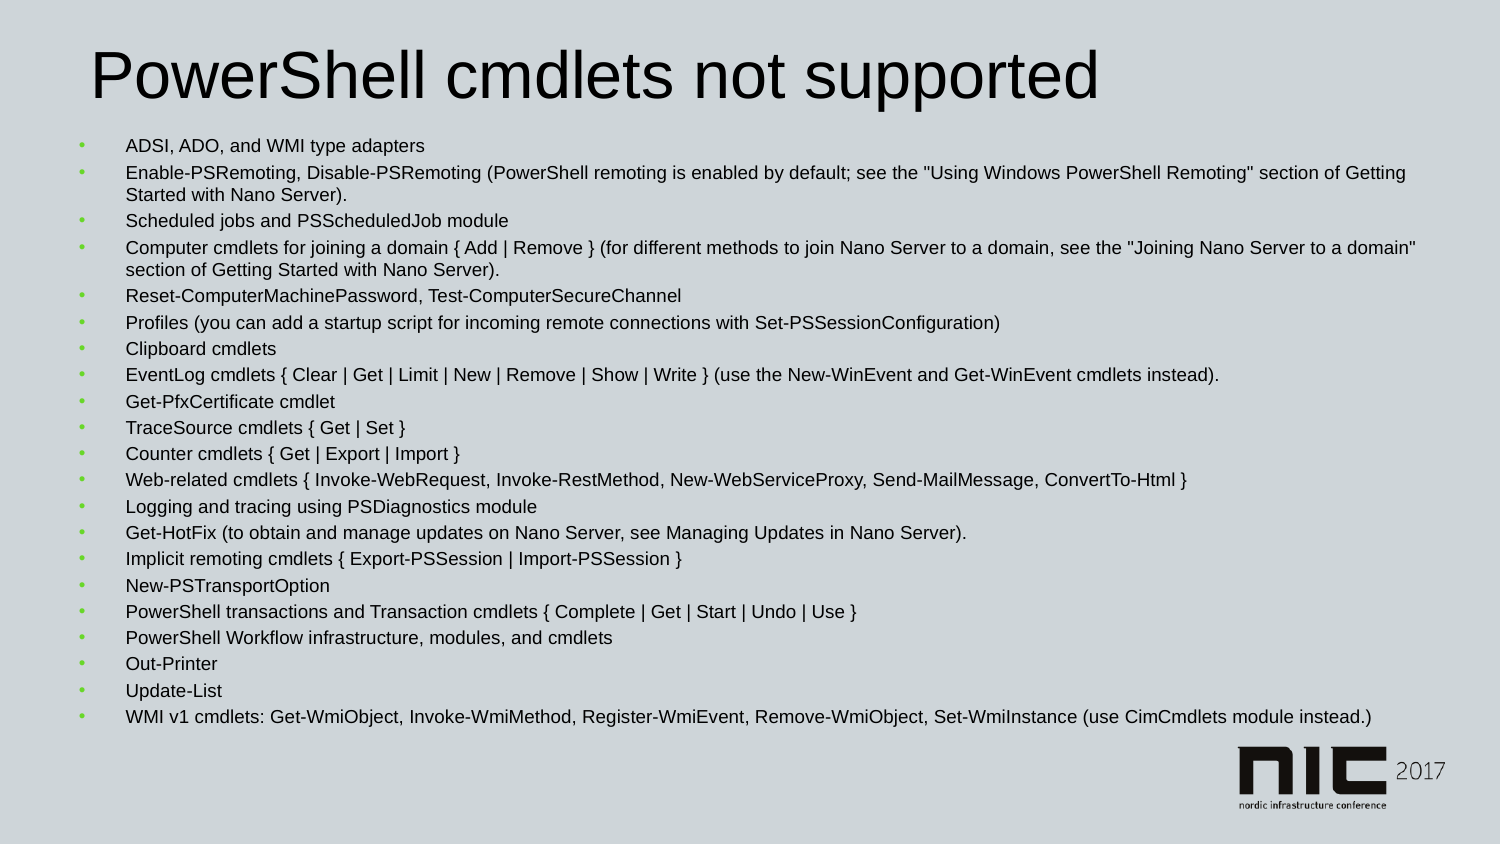

# PowerShell cmdlets not supported
ADSI, ADO, and WMI type adapters
Enable-PSRemoting, Disable-PSRemoting (PowerShell remoting is enabled by default; see the "Using Windows PowerShell Remoting" section of Getting Started with Nano Server).
Scheduled jobs and PSScheduledJob module
Computer cmdlets for joining a domain { Add | Remove } (for different methods to join Nano Server to a domain, see the "Joining Nano Server to a domain" section of Getting Started with Nano Server).
Reset‑ComputerMachinePassword, Test‑ComputerSecureChannel
Profiles (you can add a startup script for incoming remote connections with Set-PSSessionConfiguration)
Clipboard cmdlets
EventLog cmdlets { Clear | Get | Limit | New | Remove | Show | Write } (use the New-WinEvent and Get-WinEvent cmdlets instead).
Get-PfxCertificate cmdlet
TraceSource cmdlets { Get | Set }
Counter cmdlets { Get | Export | Import }
Web-related cmdlets { Invoke-WebRequest, Invoke-RestMethod, New-WebServiceProxy, Send-MailMessage, ConvertTo-Html }
Logging and tracing using PSDiagnostics module
Get-HotFix (to obtain and manage updates on Nano Server, see Managing Updates in Nano Server).
Implicit remoting cmdlets { Export-PSSession | Import-PSSession }
New-PSTransportOption
PowerShell transactions and Transaction cmdlets { Complete | Get | Start | Undo | Use }
PowerShell Workflow infrastructure, modules, and cmdlets
Out-Printer
Update-List
WMI v1 cmdlets: Get-WmiObject, Invoke-WmiMethod, Register-WmiEvent, Remove-WmiObject, Set-WmiInstance (use CimCmdlets module instead.)